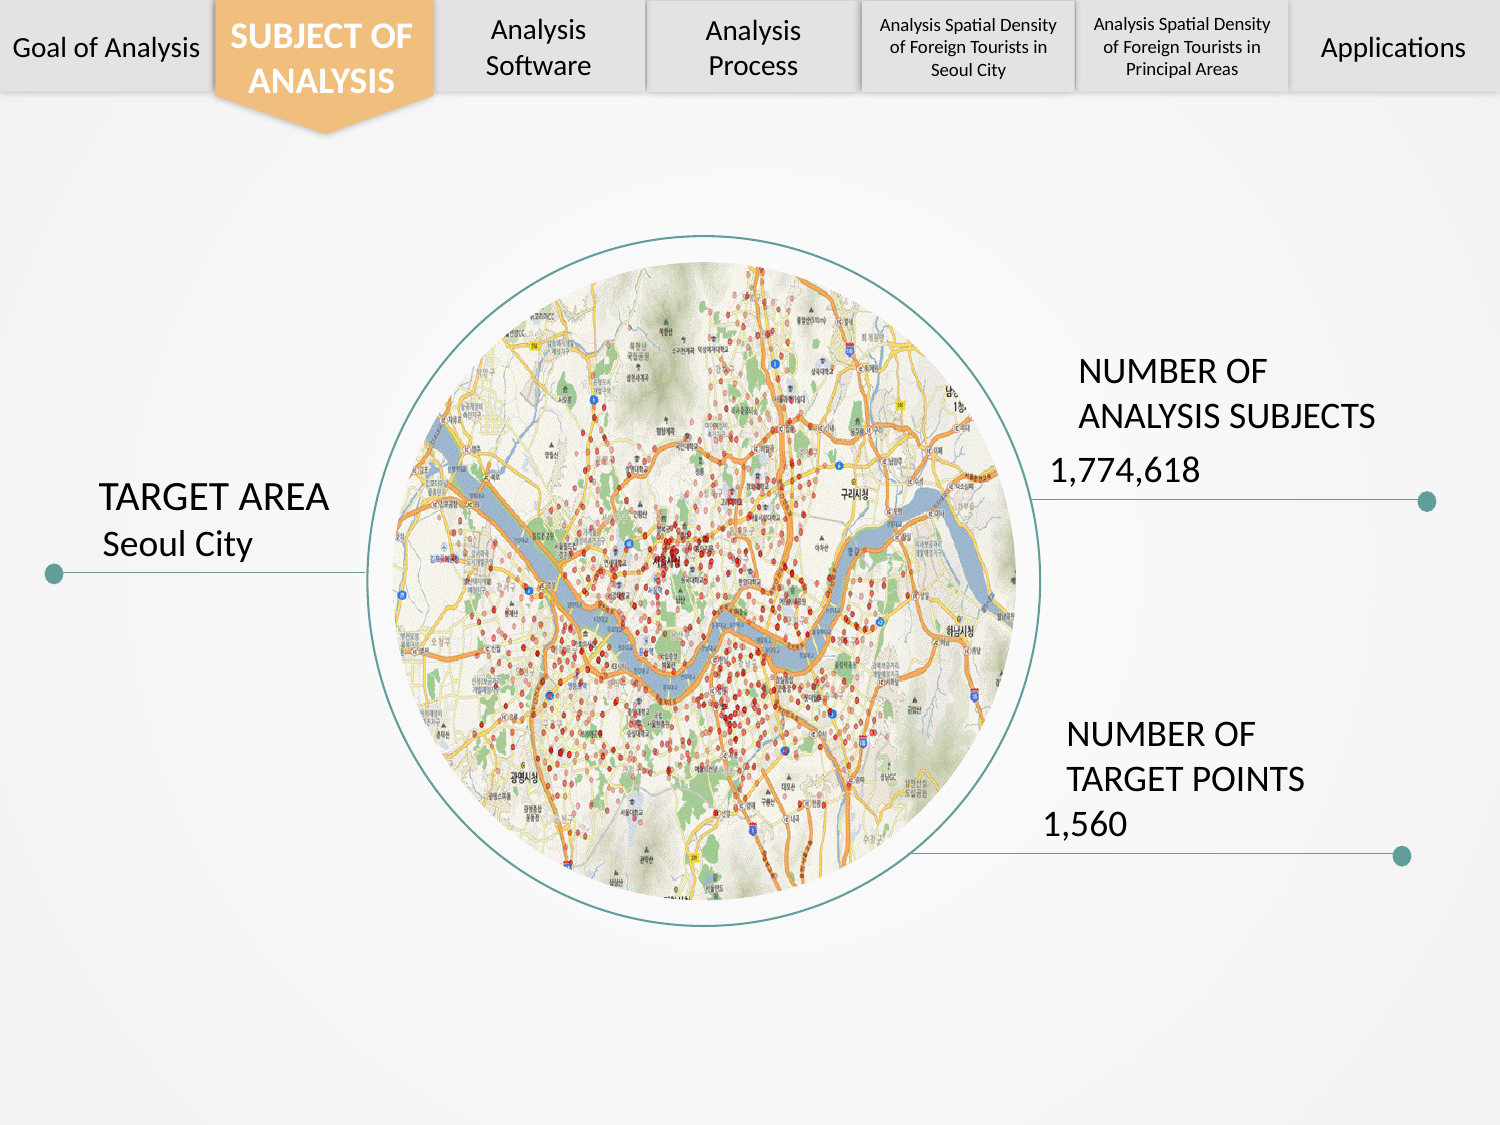

Analysis Software
Goal of Analysis
Analysis Spatial Density of Foreign Tourists in Principal Areas
Applications
Analysis Process
Analysis Spatial Density of Foreign Tourists in Seoul City
SUBJECT OF ANALYSIS

NUMBER OF
ANALYSIS SUBJECTS
1,774,618
TARGET AREA

Seoul City

NUMBER OF
TARGET POINTS
1,560